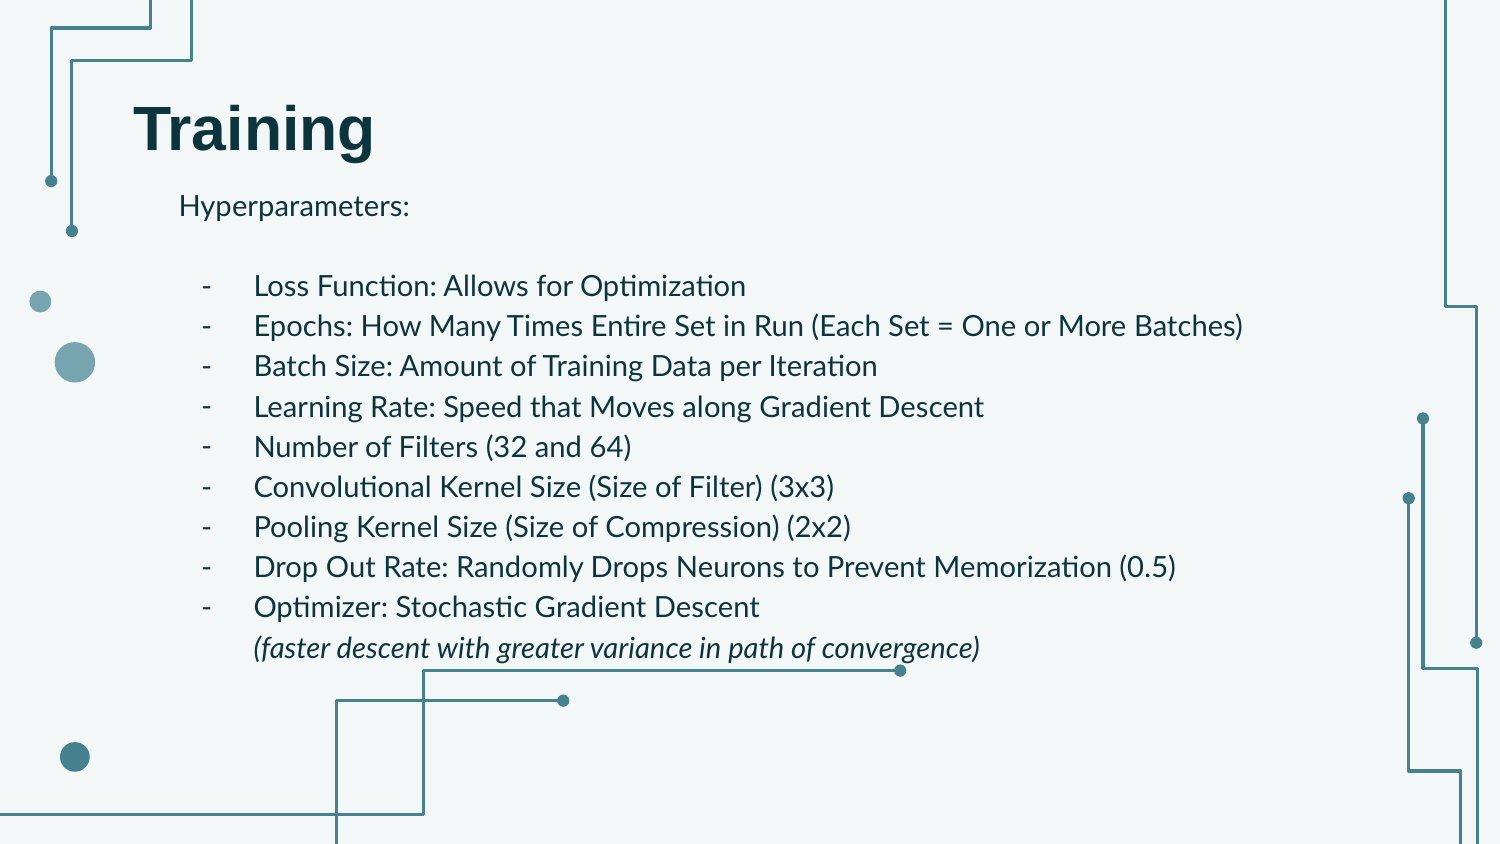

# Training
Hyperparameters:

Loss Function: Allows for Optimization
Epochs: How Many Times Entire Set in Run (Each Set = One or More Batches)
Batch Size: Amount of Training Data per Iteration
Learning Rate: Speed that Moves along Gradient Descent
Number of Filters (32 and 64)
Convolutional Kernel Size (Size of Filter) (3x3)
Pooling Kernel Size (Size of Compression) (2x2)
Drop Out Rate: Randomly Drops Neurons to Prevent Memorization (0.5)
Optimizer: Stochastic Gradient Descent
(faster descent with greater variance in path of convergence)